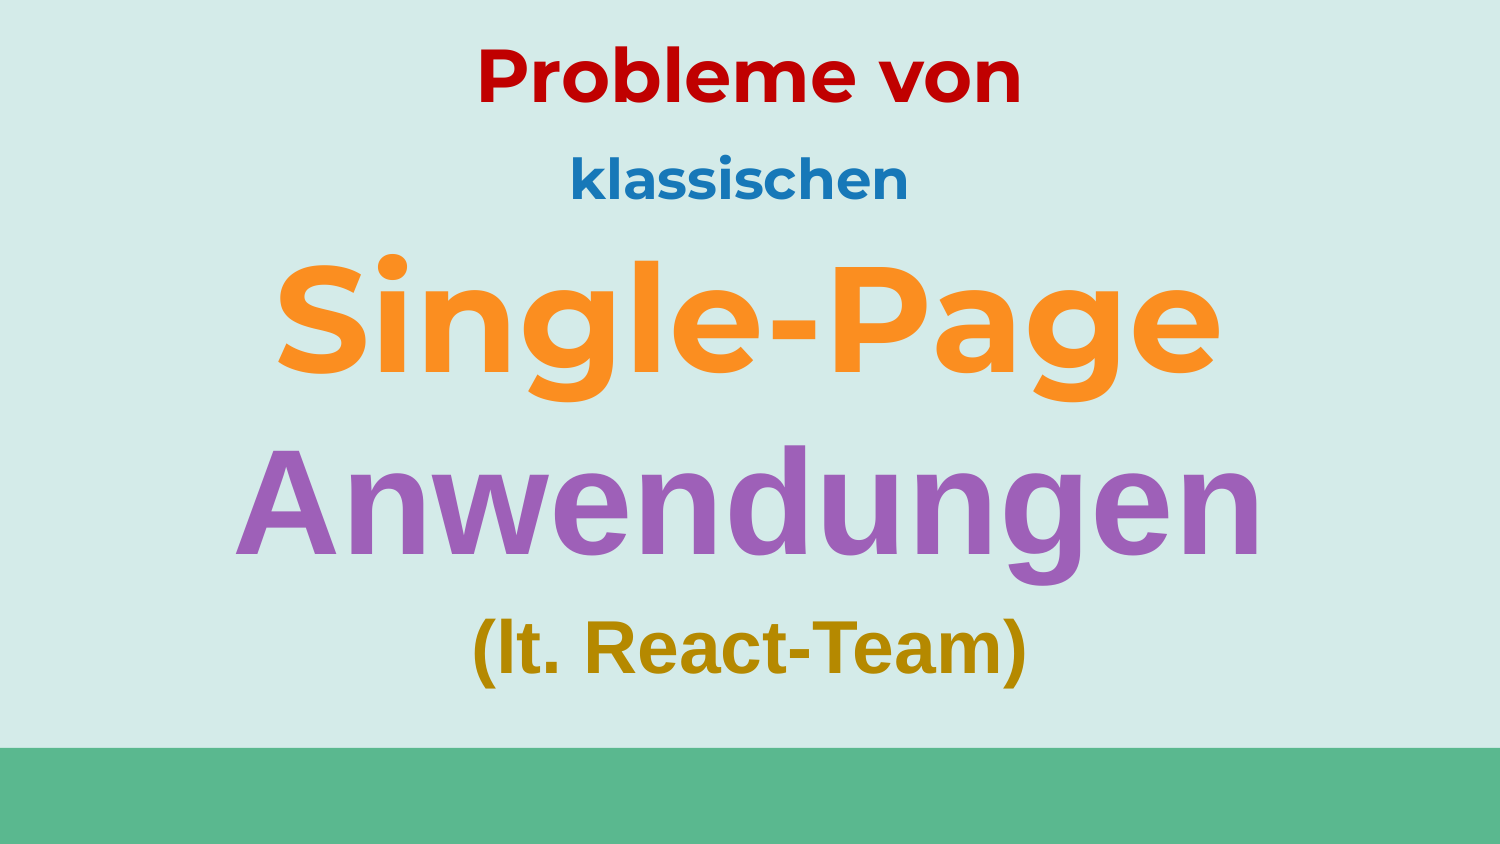

Probleme von
klassischen
Single-Page
Anwendungen
(lt. React-Team)
#